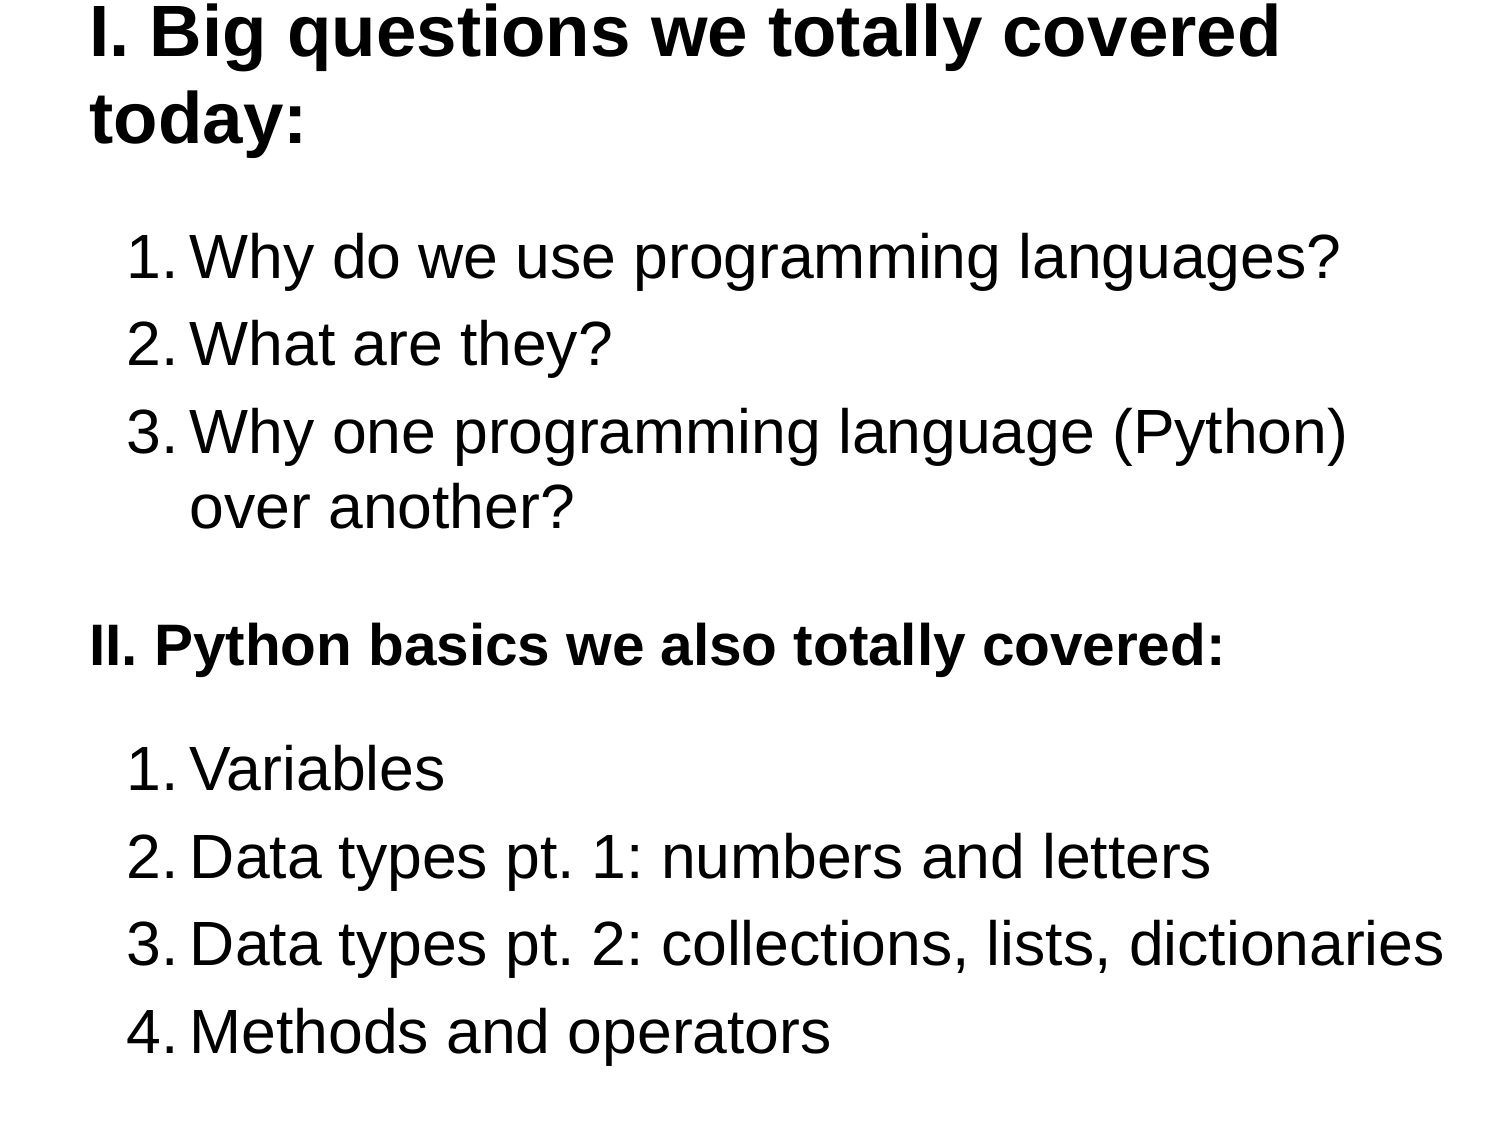

# I. Big questions we totally covered today:
Why do we use programming languages?
What are they?
Why one programming language (Python) over another?

II. Python basics we also totally covered:
Variables
Data types pt. 1: numbers and letters
Data types pt. 2: collections, lists, dictionaries
Methods and operators